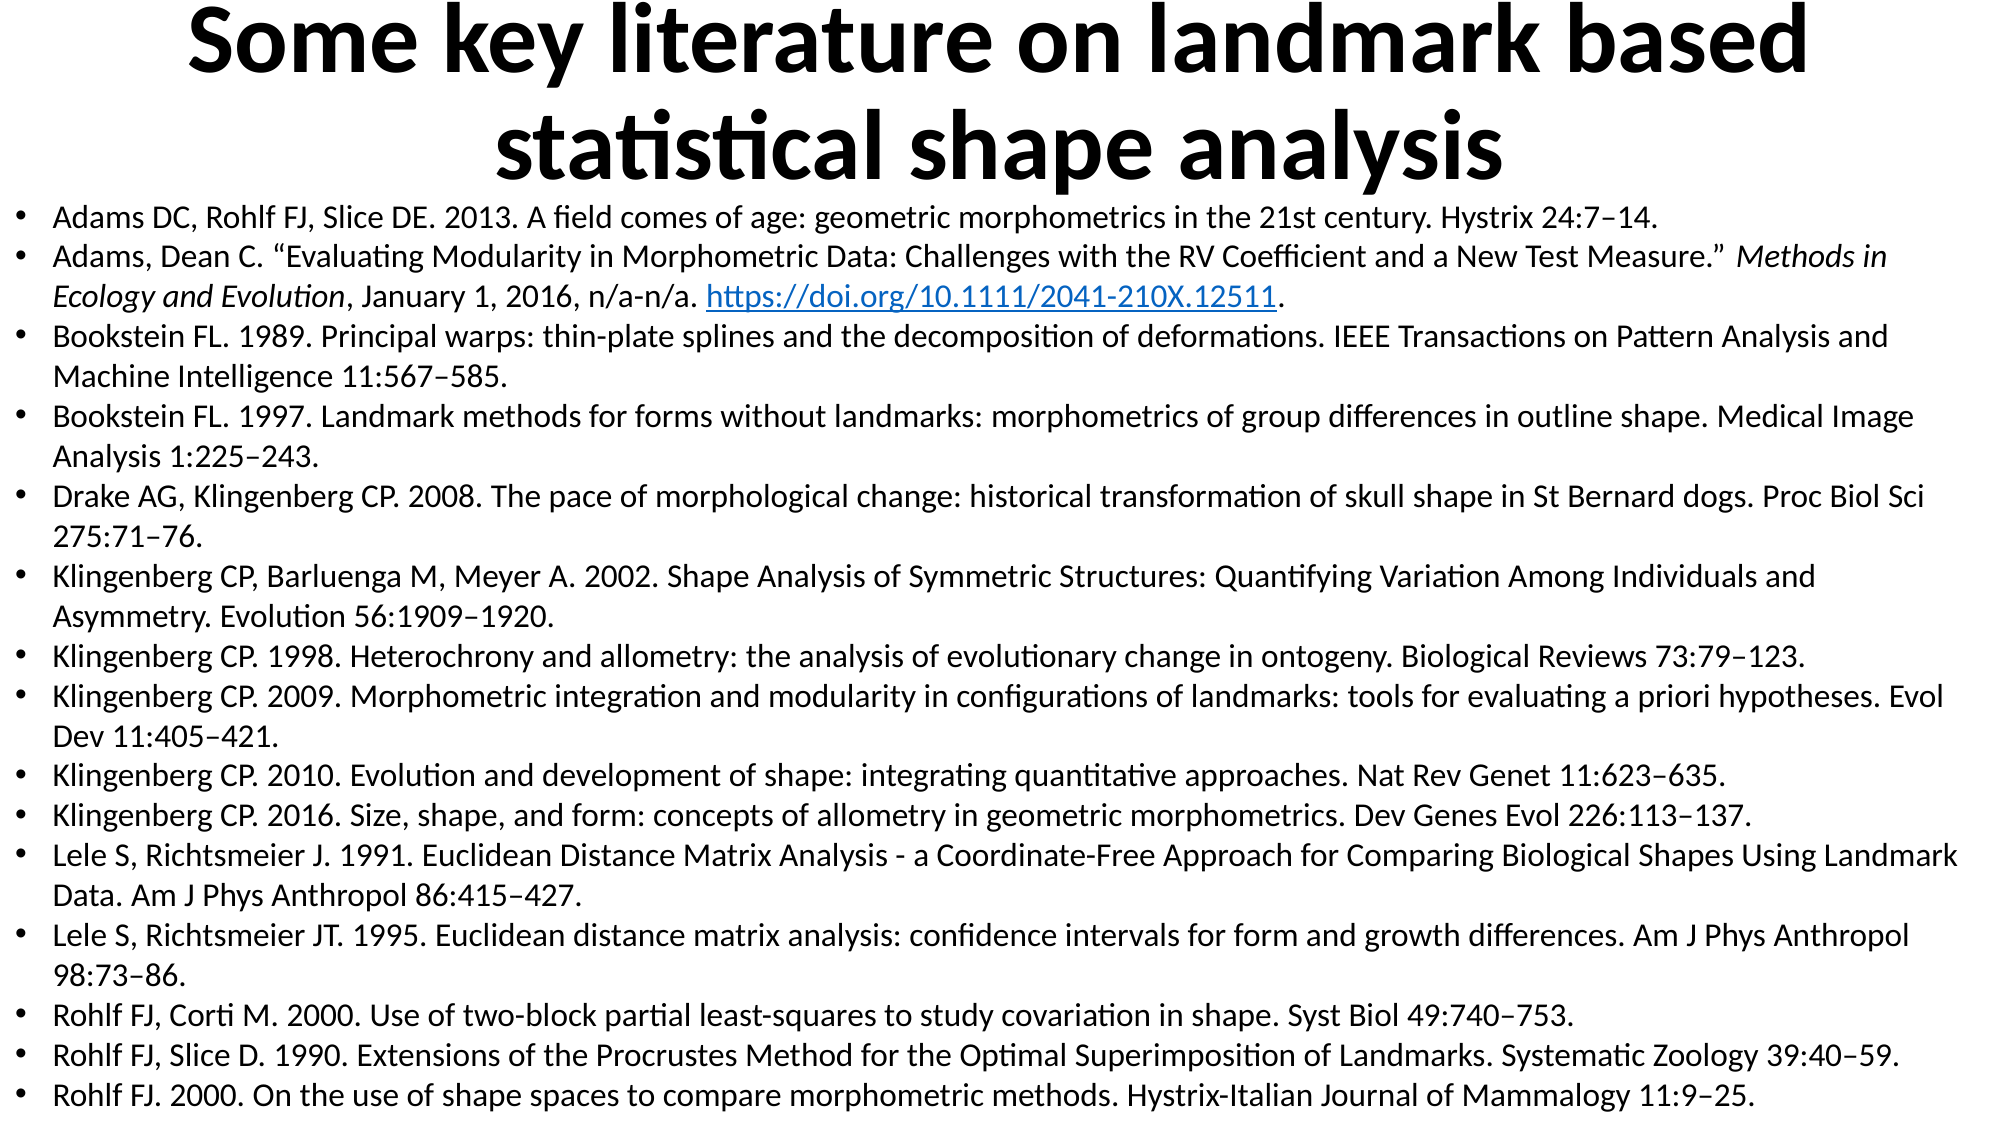

# Some key literature on landmark based statistical shape analysis
Adams DC, Rohlf FJ, Slice DE. 2013. A field comes of age: geometric morphometrics in the 21st century. Hystrix 24:7–14.
Adams, Dean C. “Evaluating Modularity in Morphometric Data: Challenges with the RV Coefficient and a New Test Measure.” Methods in Ecology and Evolution, January 1, 2016, n/a-n/a. https://doi.org/10.1111/2041-210X.12511.
Bookstein FL. 1989. Principal warps: thin-plate splines and the decomposition of deformations. IEEE Transactions on Pattern Analysis and Machine Intelligence 11:567–585.
Bookstein FL. 1997. Landmark methods for forms without landmarks: morphometrics of group differences in outline shape. Medical Image Analysis 1:225–243.
Drake AG, Klingenberg CP. 2008. The pace of morphological change: historical transformation of skull shape in St Bernard dogs. Proc Biol Sci 275:71–76.
Klingenberg CP, Barluenga M, Meyer A. 2002. Shape Analysis of Symmetric Structures: Quantifying Variation Among Individuals and Asymmetry. Evolution 56:1909–1920.
Klingenberg CP. 1998. Heterochrony and allometry: the analysis of evolutionary change in ontogeny. Biological Reviews 73:79–123.
Klingenberg CP. 2009. Morphometric integration and modularity in configurations of landmarks: tools for evaluating a priori hypotheses. Evol Dev 11:405–421.
Klingenberg CP. 2010. Evolution and development of shape: integrating quantitative approaches. Nat Rev Genet 11:623–635.
Klingenberg CP. 2016. Size, shape, and form: concepts of allometry in geometric morphometrics. Dev Genes Evol 226:113–137.
Lele S, Richtsmeier J. 1991. Euclidean Distance Matrix Analysis - a Coordinate-Free Approach for Comparing Biological Shapes Using Landmark Data. Am J Phys Anthropol 86:415–427.
Lele S, Richtsmeier JT. 1995. Euclidean distance matrix analysis: confidence intervals for form and growth differences. Am J Phys Anthropol 98:73–86.
Rohlf FJ, Corti M. 2000. Use of two-block partial least-squares to study covariation in shape. Syst Biol 49:740–753.
Rohlf FJ, Slice D. 1990. Extensions of the Procrustes Method for the Optimal Superimposition of Landmarks. Systematic Zoology 39:40–59.
Rohlf FJ. 2000. On the use of shape spaces to compare morphometric methods. Hystrix-Italian Journal of Mammalogy 11:9–25.